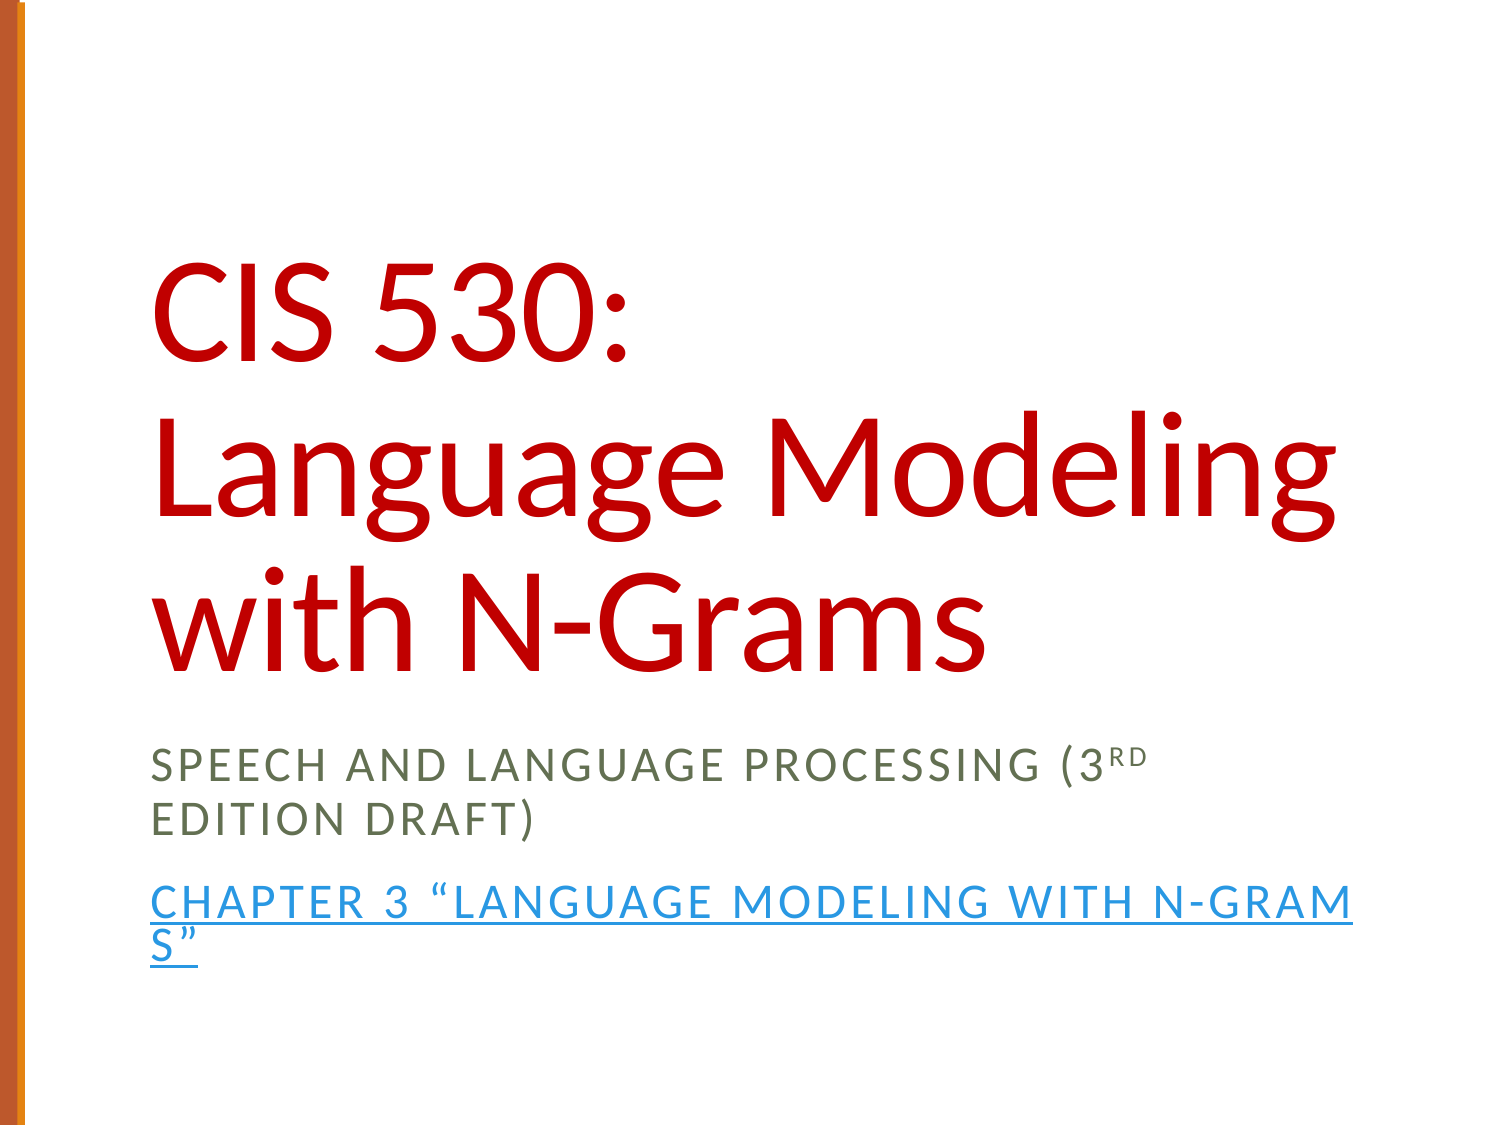

# CIS 530: Language Modeling with N-Grams

Speech and Language Processing (3rd Edition draft)
Chapter 3 “Language Modeling with N-Grams”